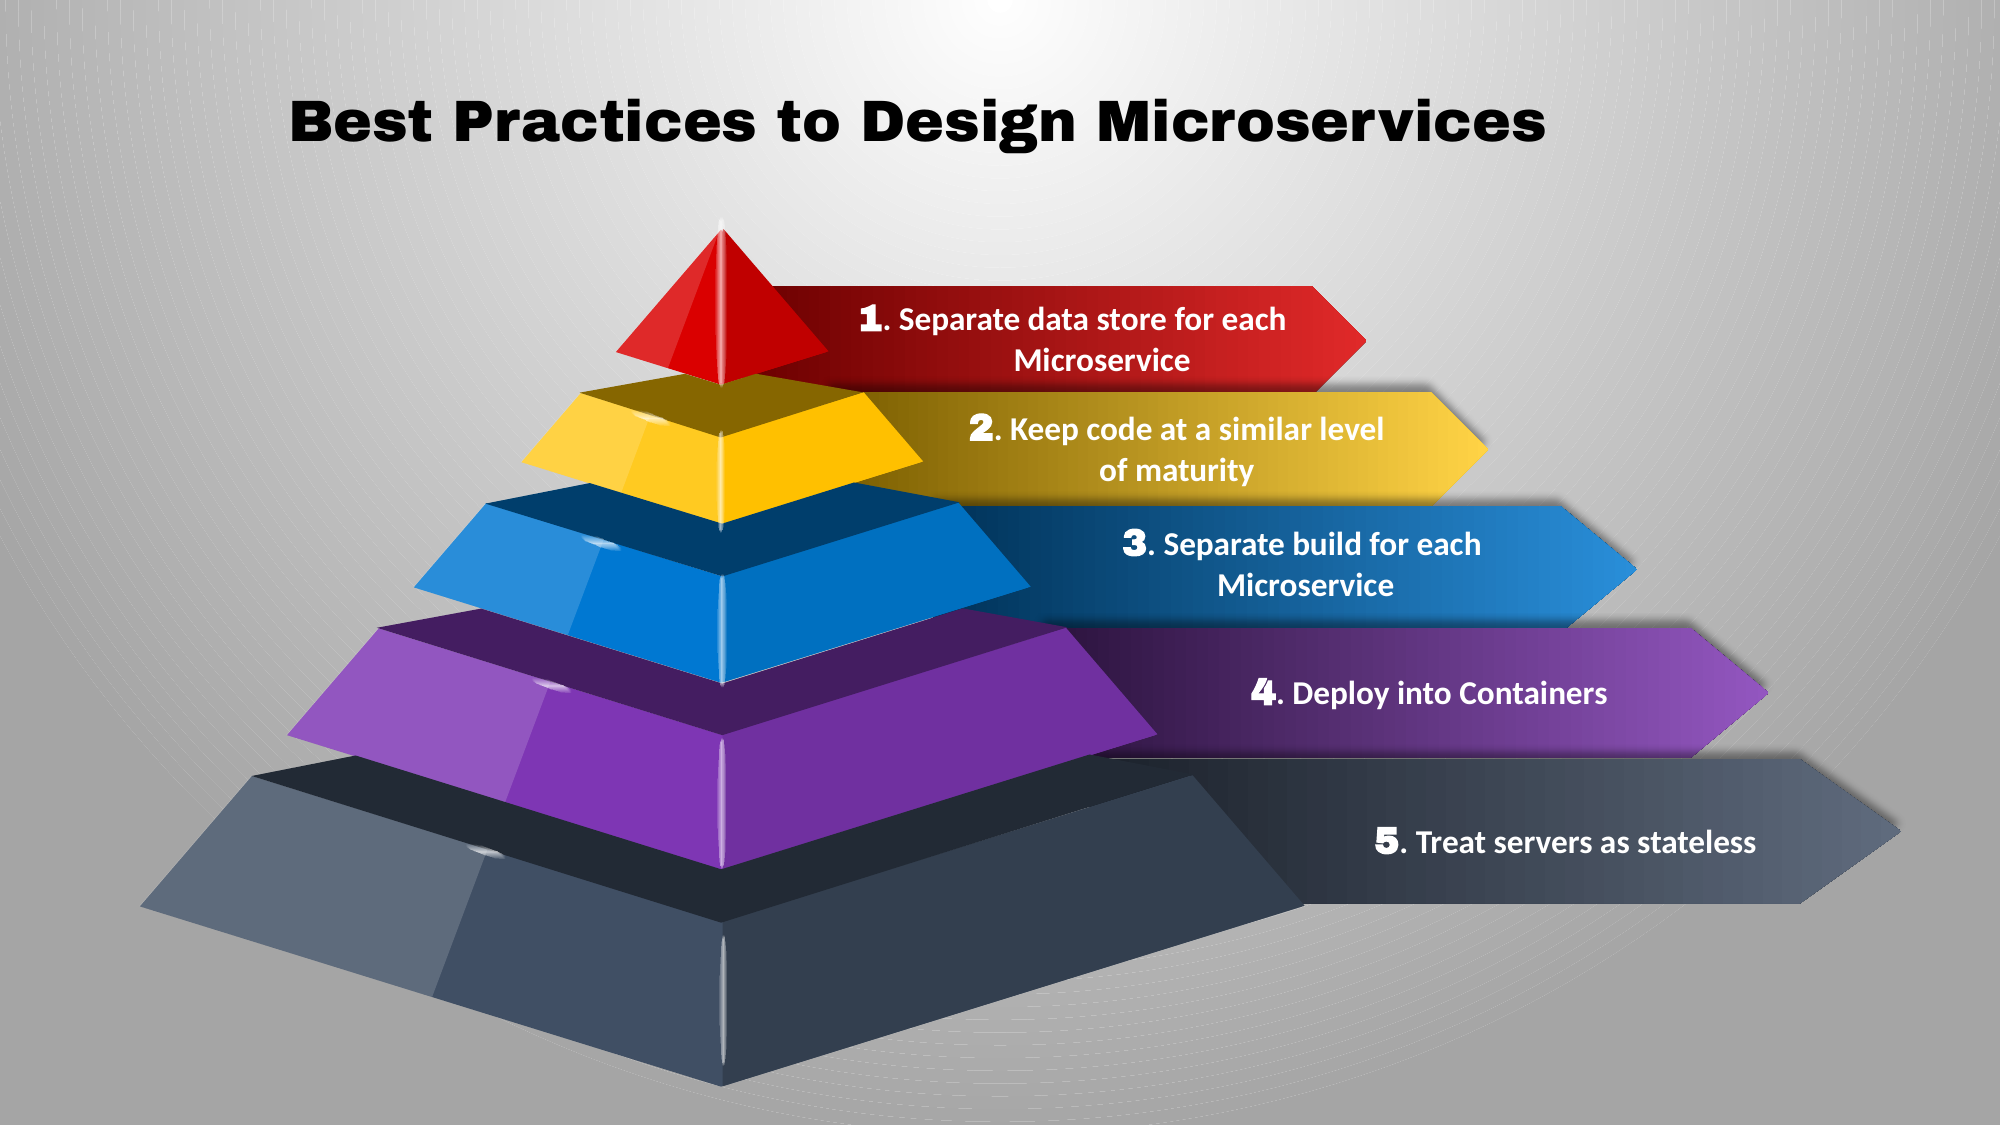

Best Practices to Design Microservices

1. Separate data store for each         Microservice

2. Keep code at a similar level of maturity

3. Separate build for each
Microservice

4. Deploy into Containers

5. Treat servers as stateless